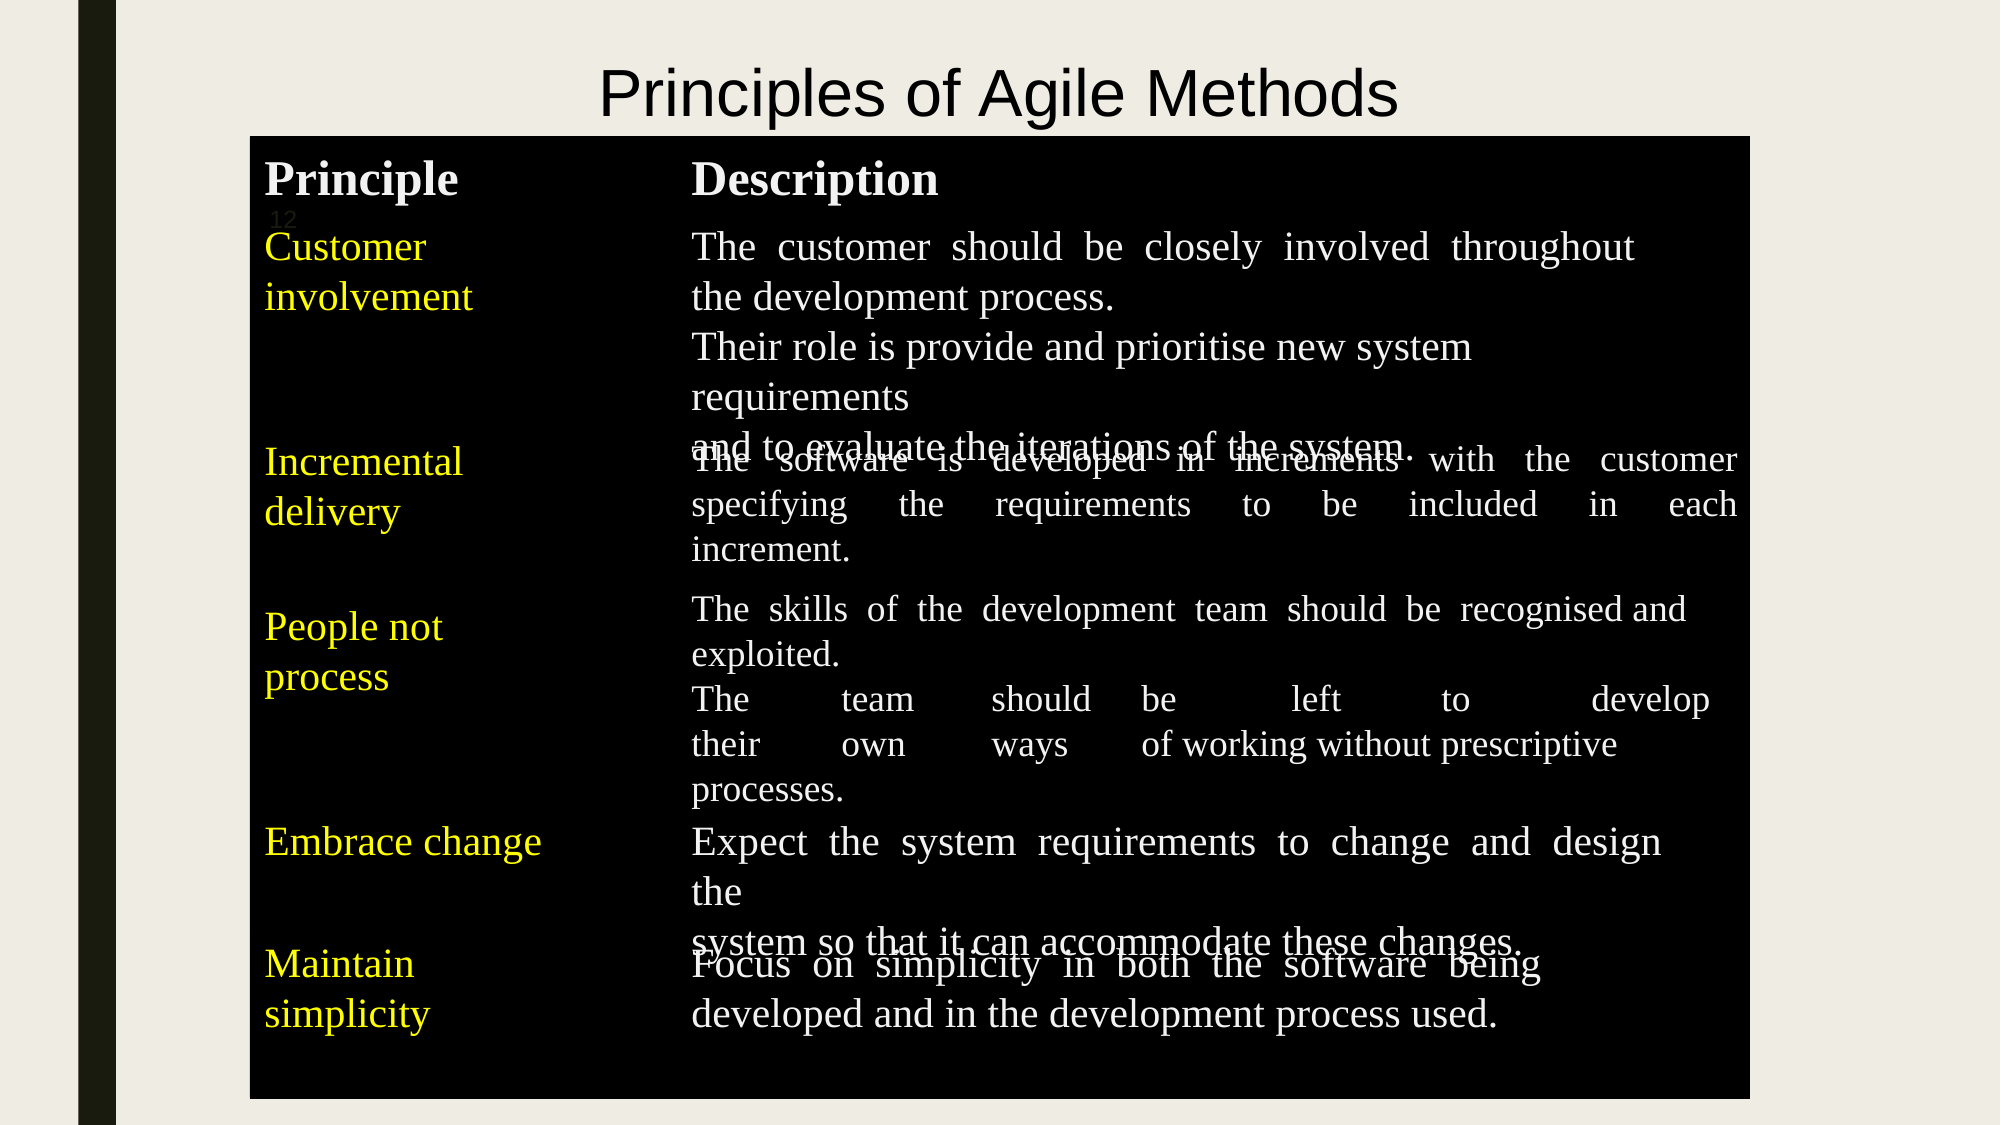

Principles of Agile Methods

Principle
Description
12

The  customer  should  be  closely  involved  throughout  the development process.
Their role is provide and prioritise new system requirements
and to evaluate the iterations of the system.
Customer involvement

Incremental delivery
The  software  is  developed  in  increments  with  the  customer specifying    the    requirements    to    be    included    in    each increment.
The  skills  of  the  development  team  should  be  recognised and exploited.
The	team	should	be	left	to	develop their	own	ways	of working without prescriptive processes.

People not process

Embrace change
Expect  the  system  requirements  to  change  and  design  the
system so that it can accommodate these changes.

Maintain simplicity
Focus  on  simplicity  in  both  the  software  being  developed and in the development process used.